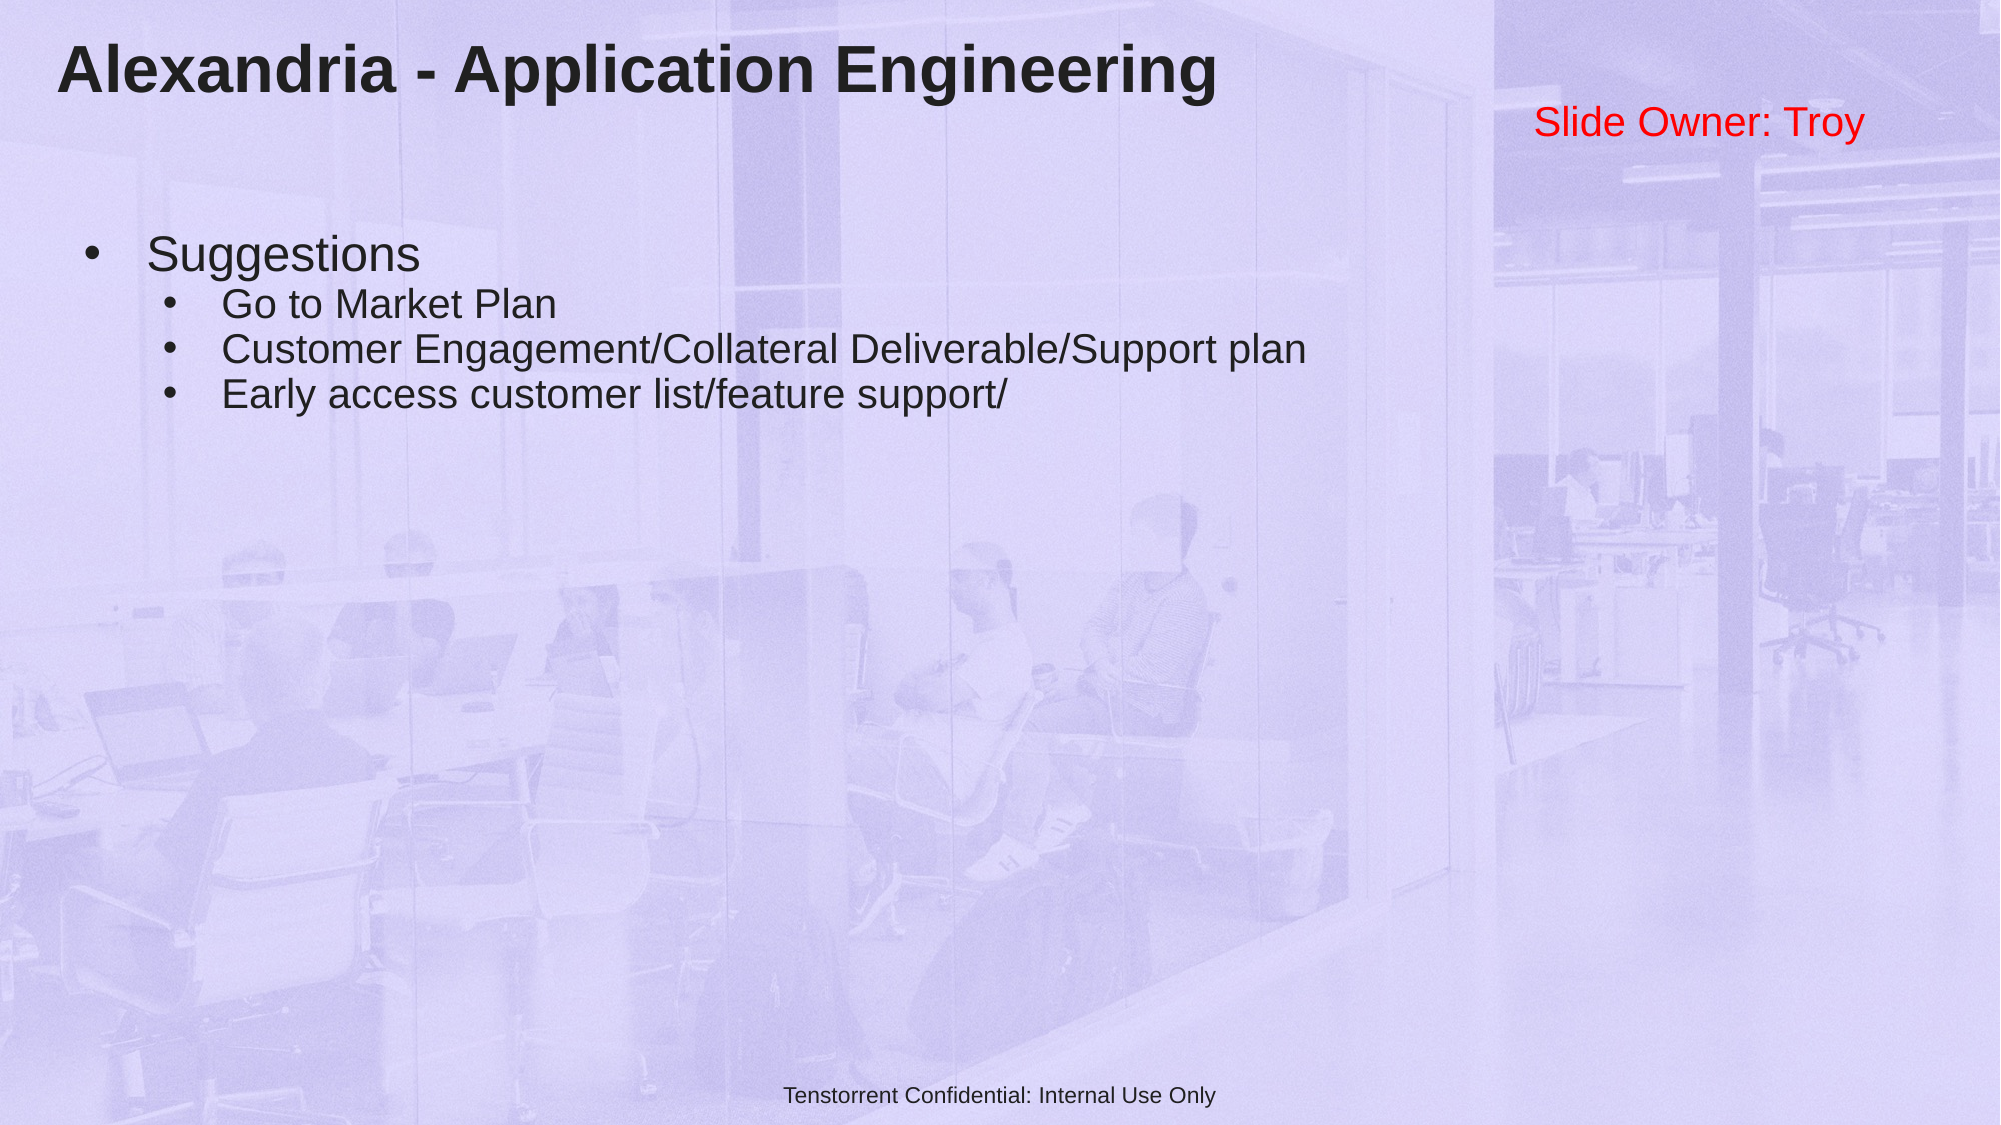

# Alexandria - Application Engineering
Slide Owner: Troy

Suggestions
Go to Market Plan
Customer Engagement/Collateral Deliverable/Support plan
Early access customer list/feature support/